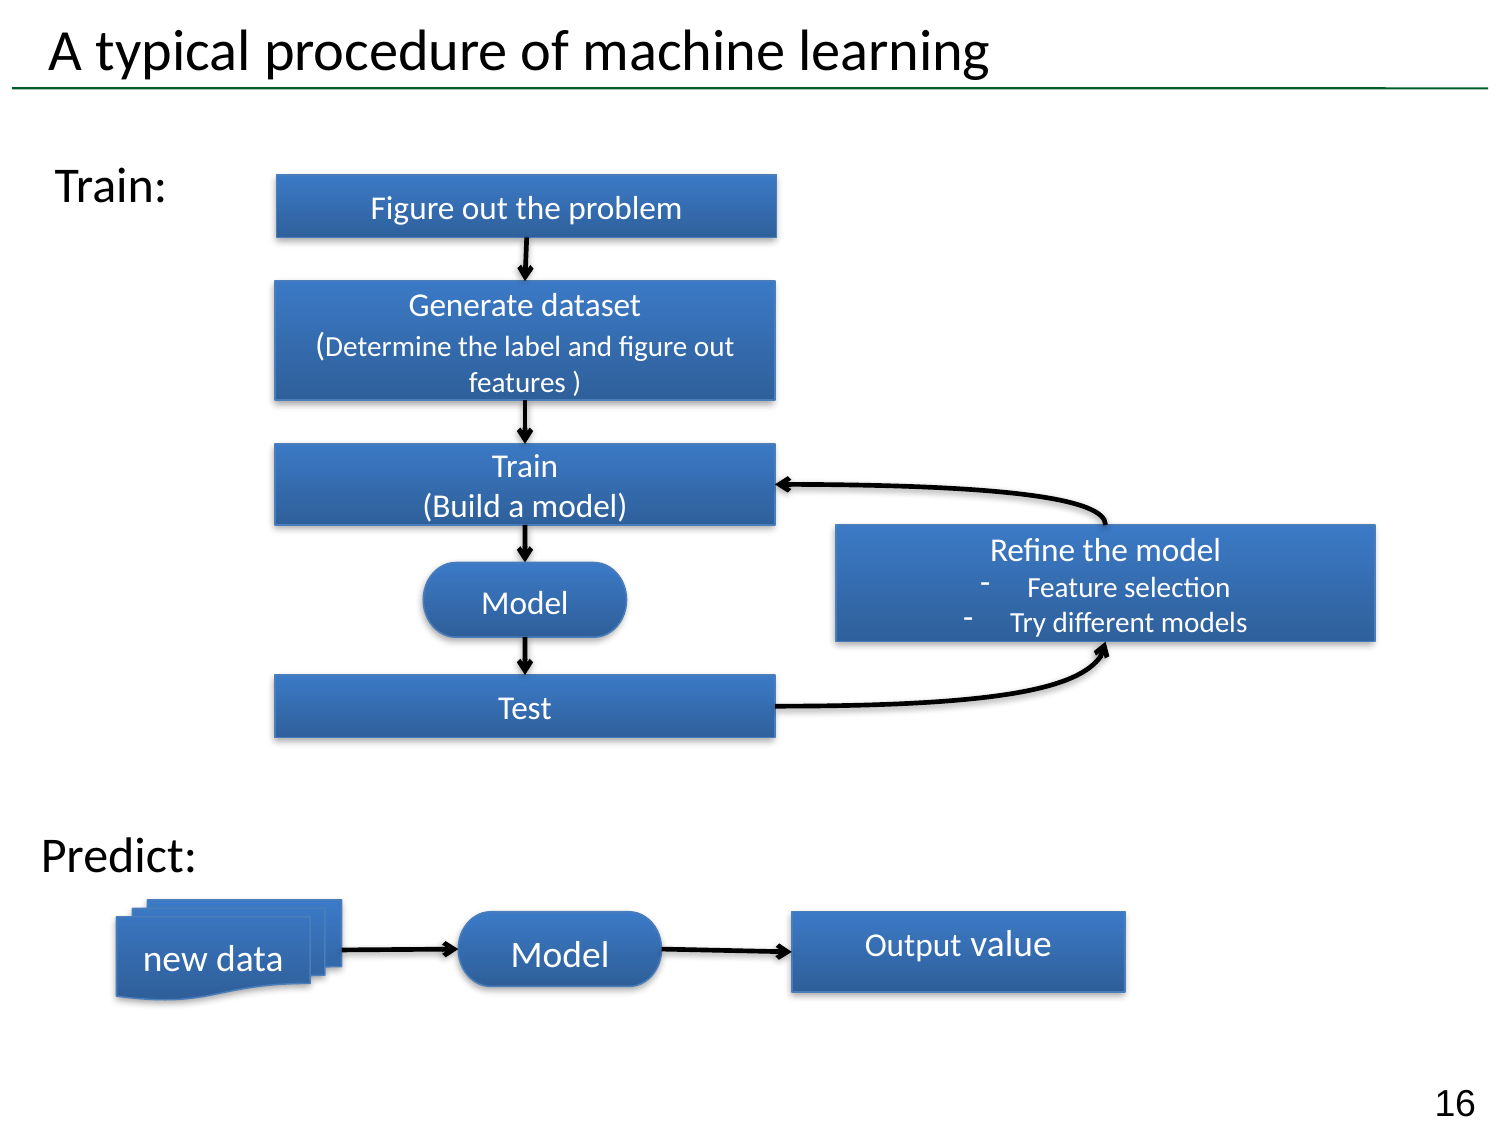

# A typical procedure of machine learning
Train:
Figure out the problem
Generate dataset
(Determine the label and figure out features )
Train
(Build a model)
Refine the model
Feature selection
Try different models
Model
Test
Predict:
new data
Model
Output value
16